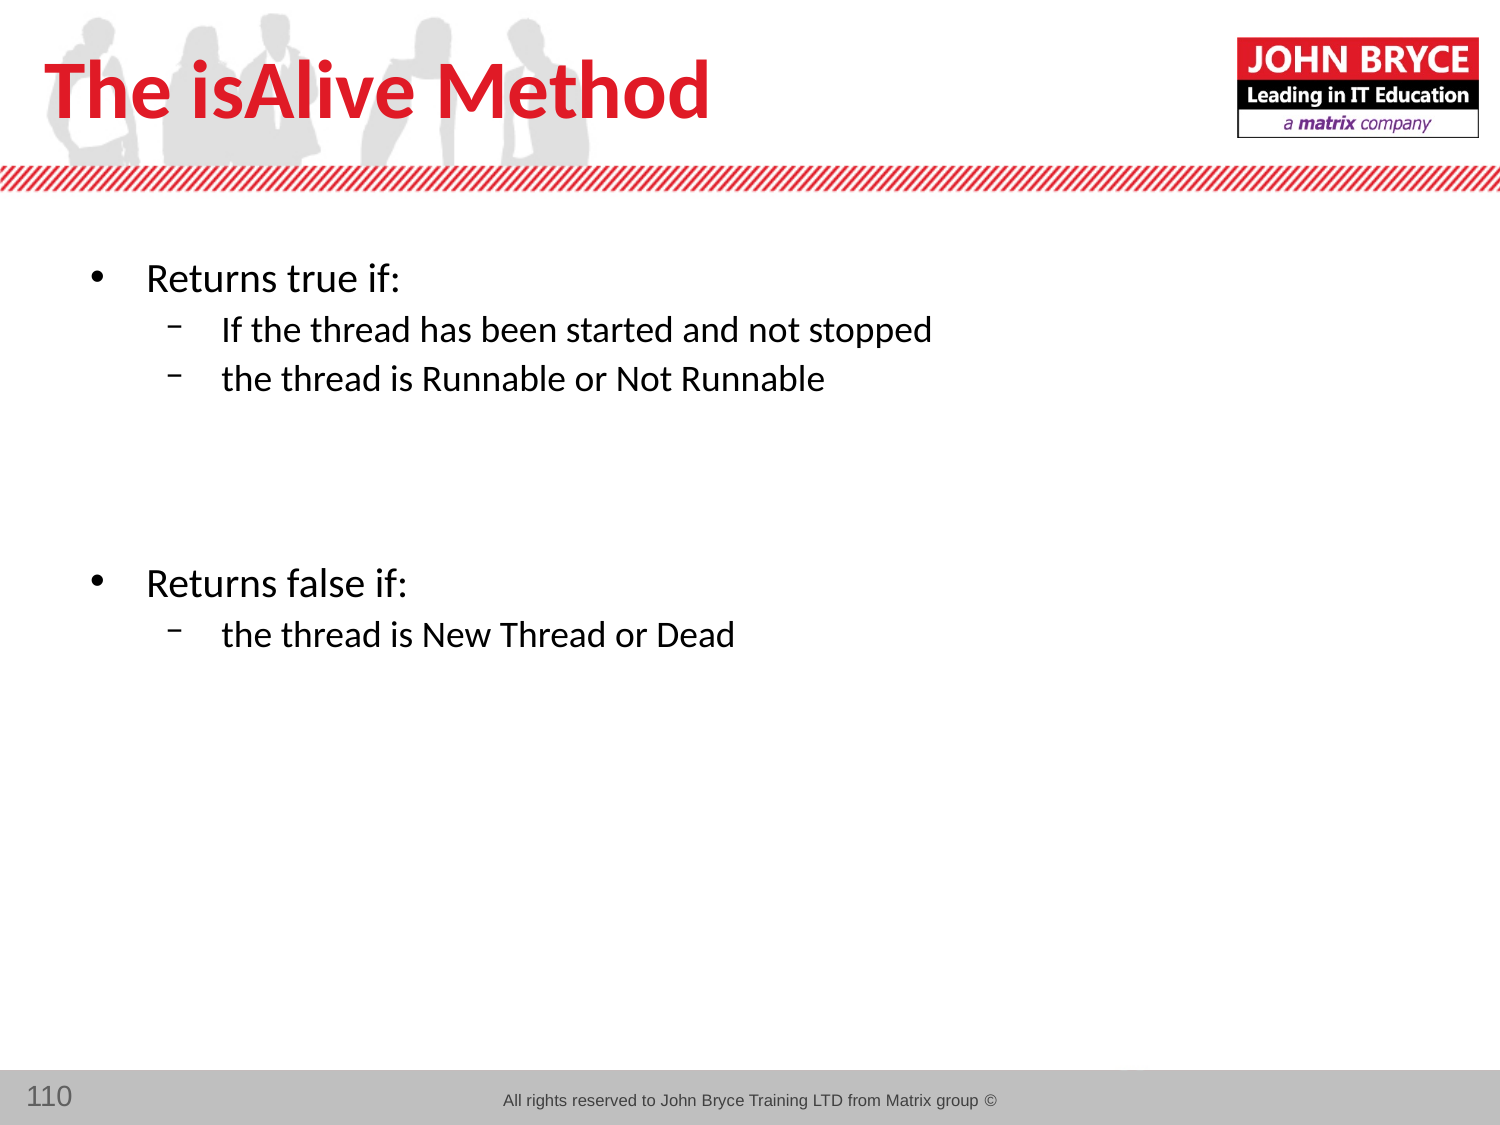

# The isAlive Method
Returns true if:
If the thread has been started and not stopped
the thread is Runnable or Not Runnable

Returns false if:
the thread is New Thread or Dead